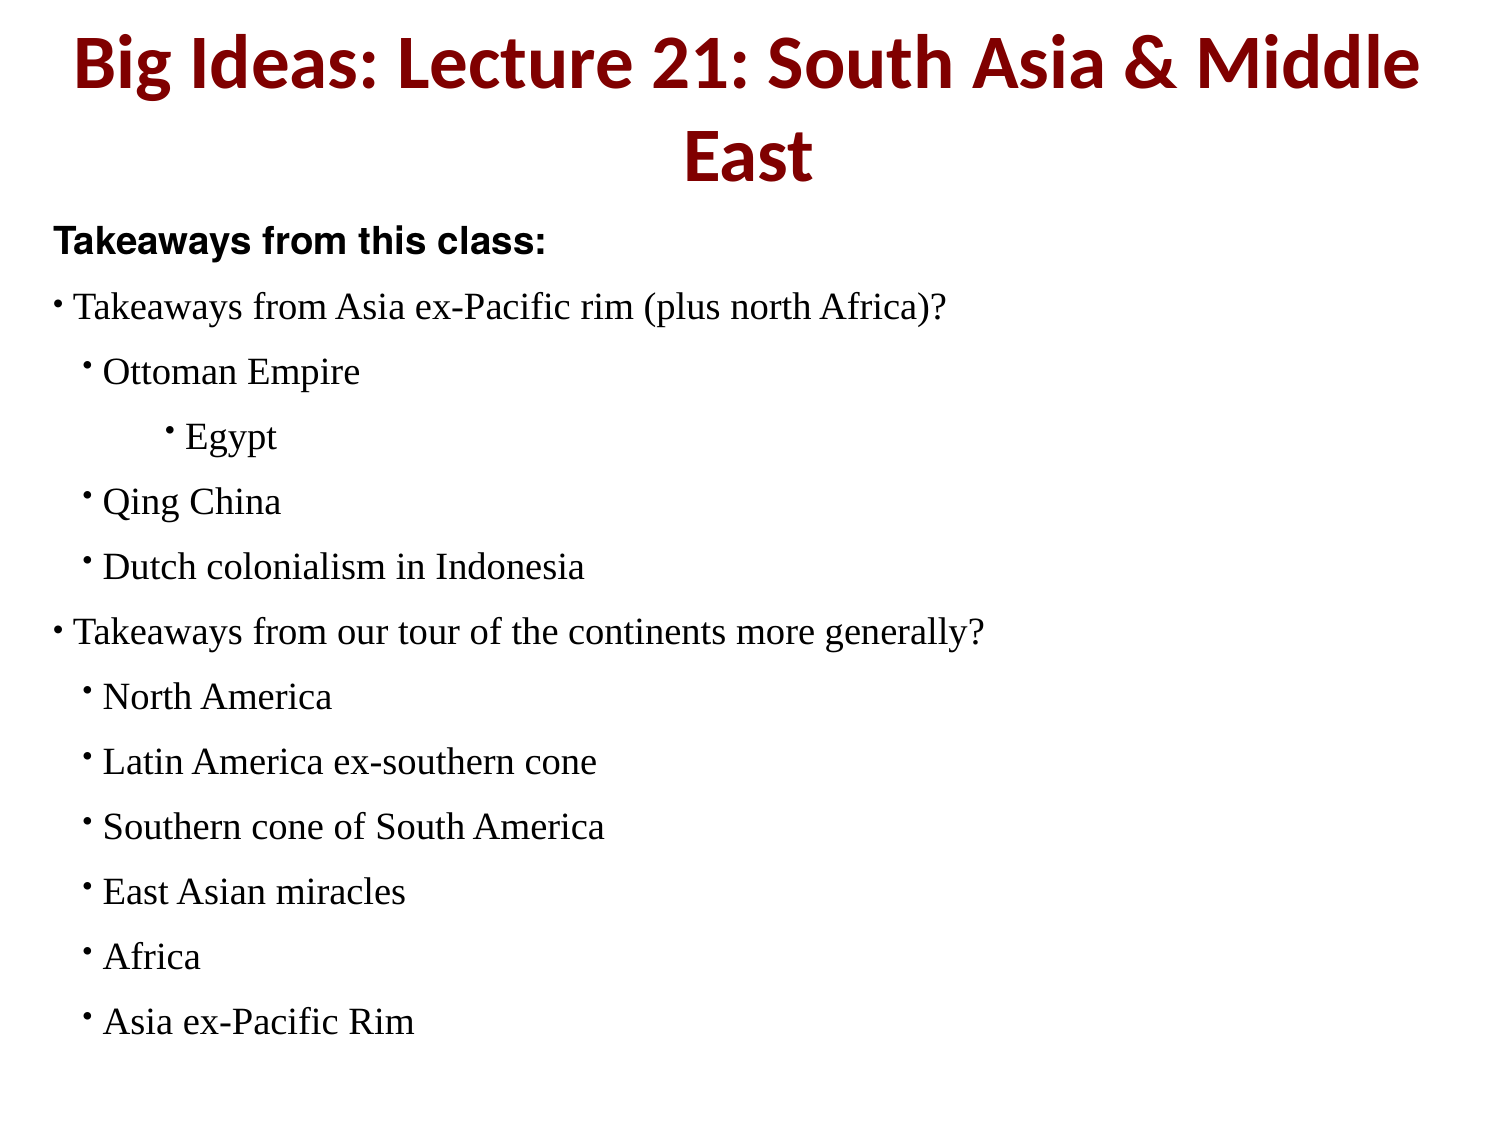

Big Ideas: Lecture 21: South Asia & Middle East
Takeaways from this class:
Takeaways from Asia ex-Pacific rim (plus north Africa)?
Ottoman Empire
Egypt
Qing China
Dutch colonialism in Indonesia
Takeaways from our tour of the continents more generally?
North America
Latin America ex-southern cone
Southern cone of South America
East Asian miracles
Africa
Asia ex-Pacific Rim